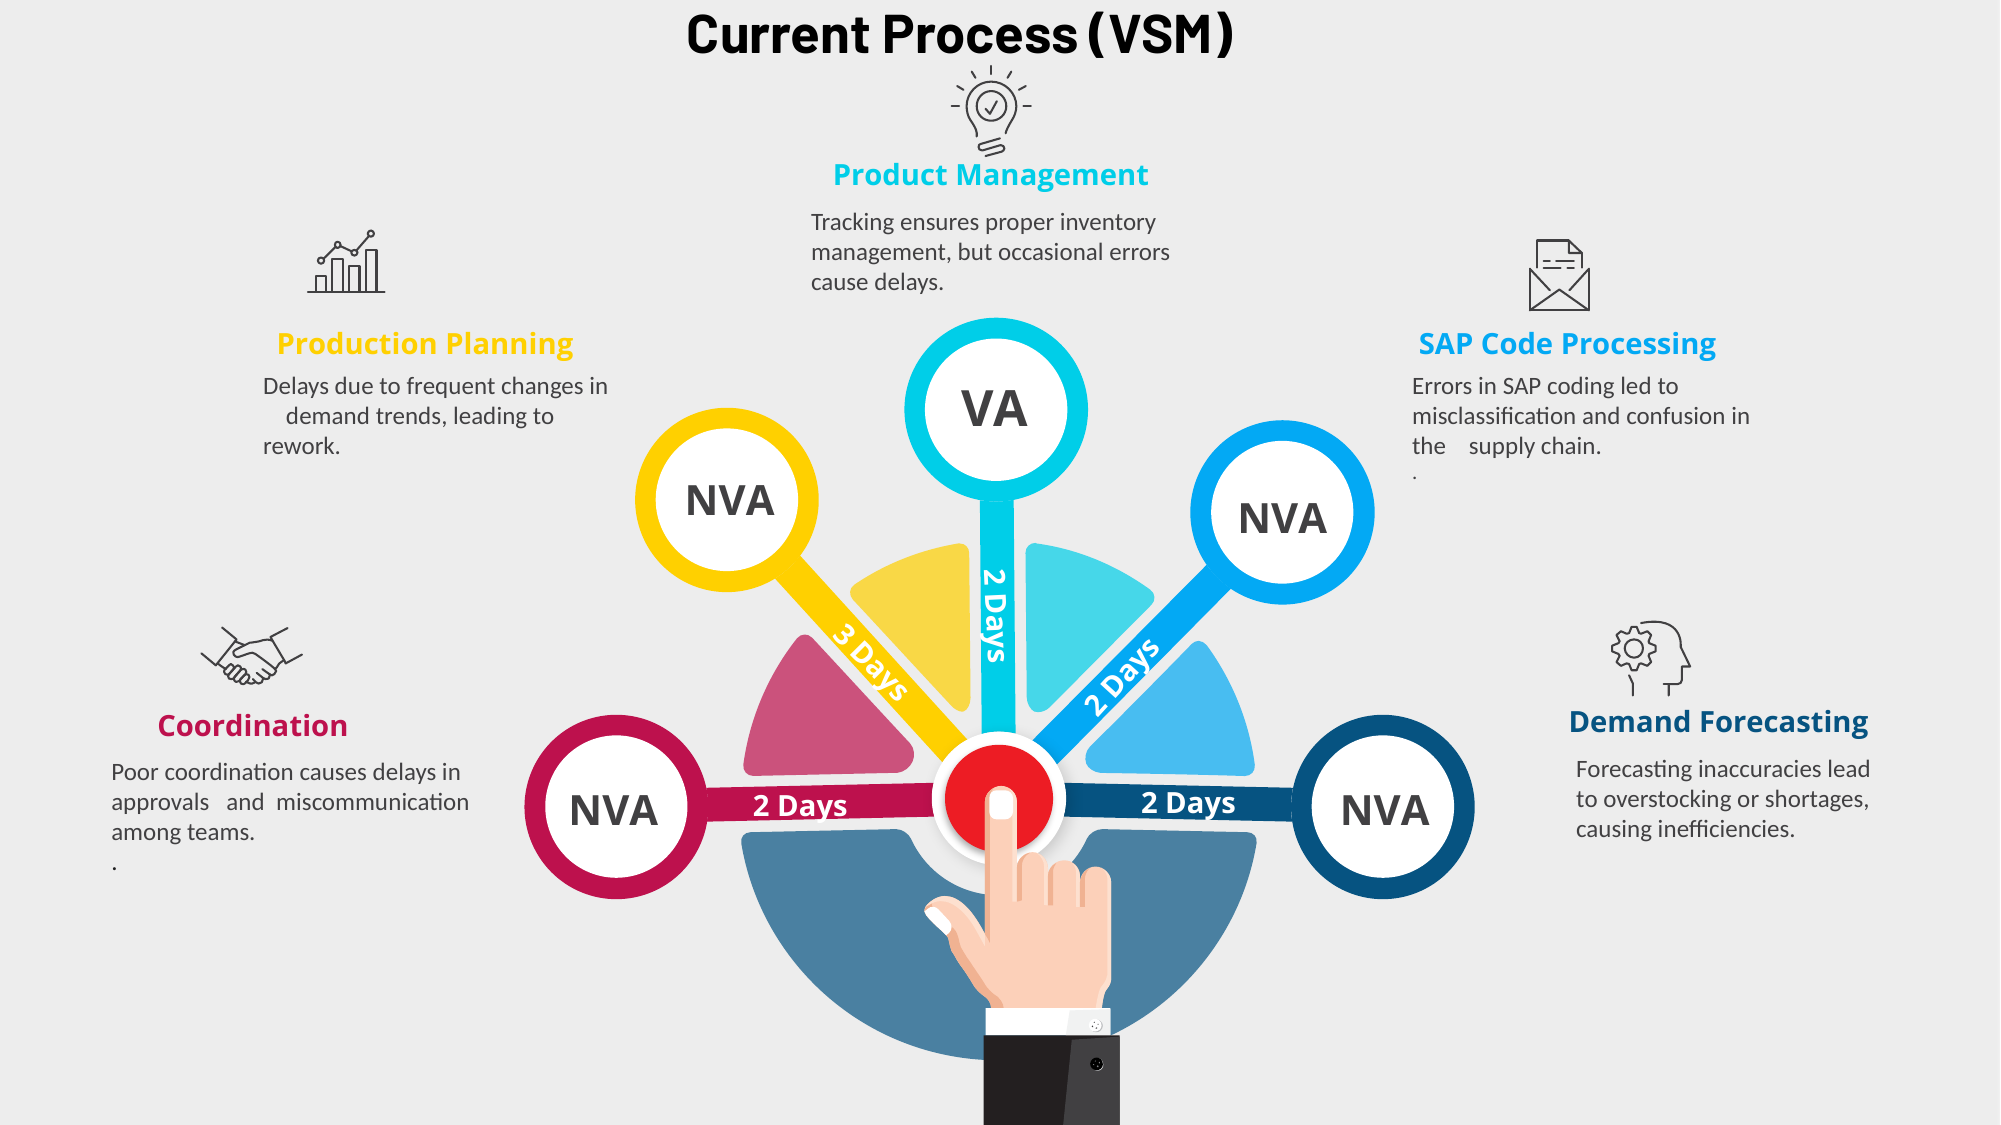

Current Process (VSM)

Product Management
Tracking ensures proper inventory  management, but occasional errors cause delays.

Production Planning
SAP Code Processing
Errors in SAP coding led to misclassification and confusion in the    supply chain.
.
Delays due to frequent changes in         demand trends, leading to rework.
VA

NVA
NVA

2 Days

3 Days

2 Days
Demand Forecasting
Coordination

Forecasting inaccuracies lead   to overstocking or shortages,  causing inefficiencies.

Poor coordination causes delays in     approvals   and  miscommunication   among teams.
.
NVA
NVA
2 Days
2 Days